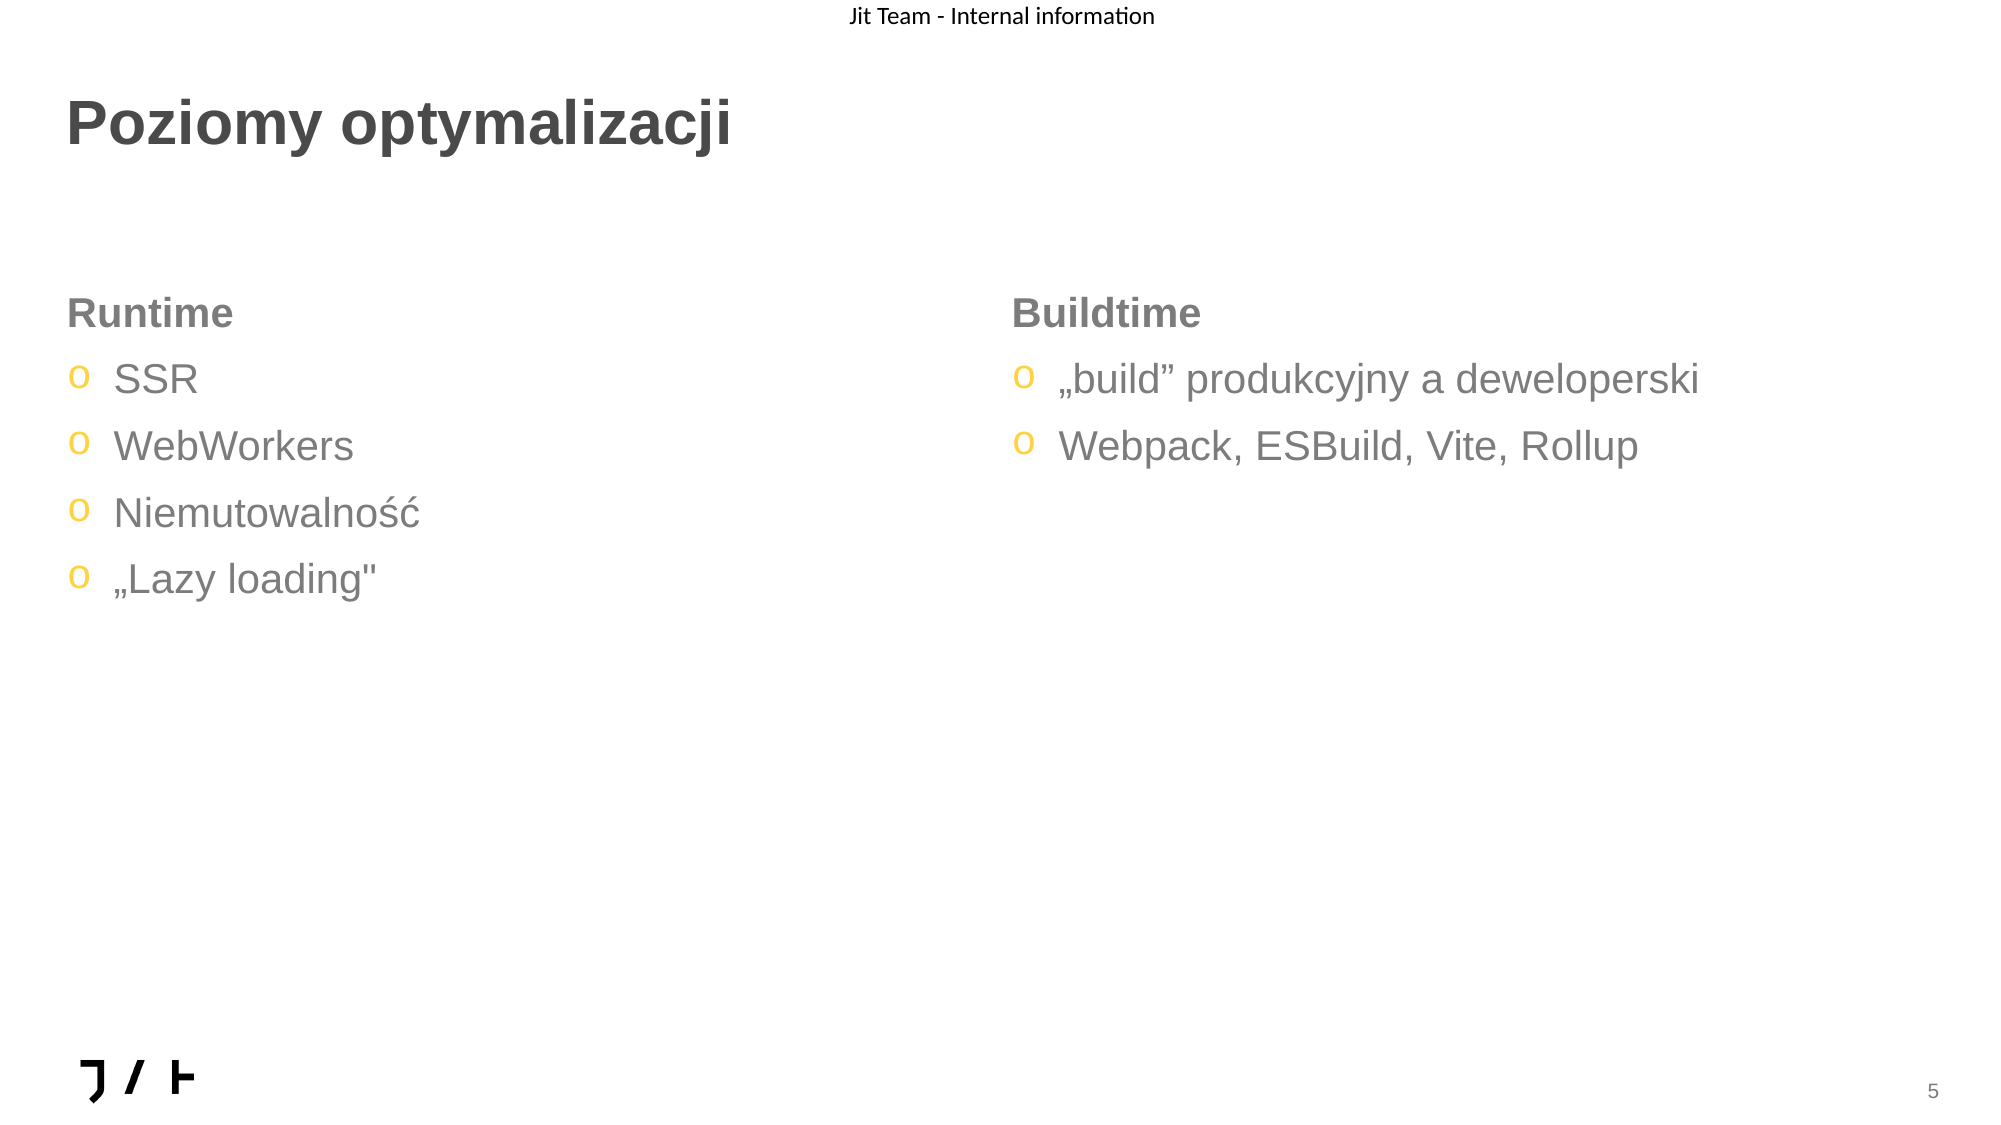

# Poziomy optymalizacji
Runtime
SSR
WebWorkers
Niemutowalność
„Lazy loading"
Buildtime
„build” produkcyjny a deweloperski
Webpack, ESBuild, Vite, Rollup
5